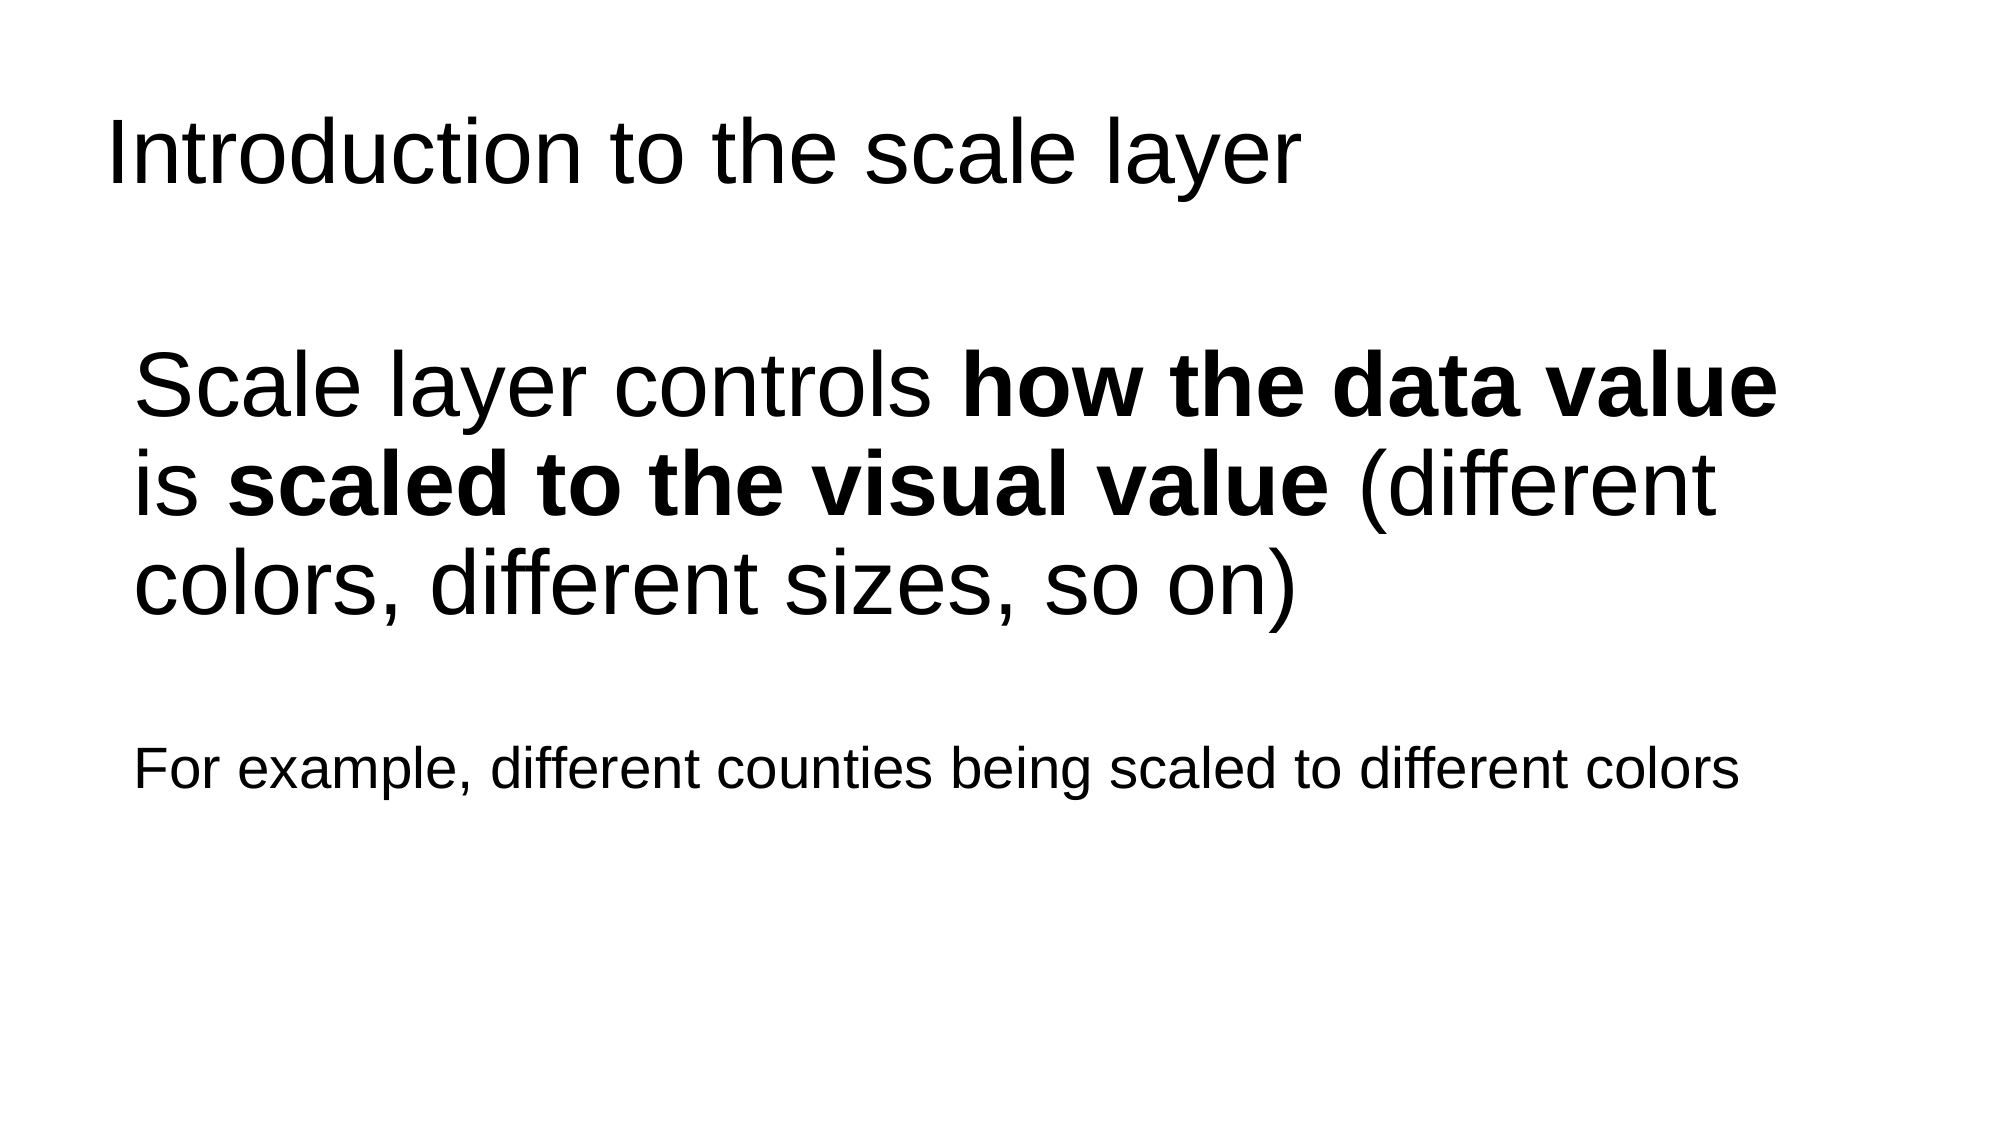

# Introduction to the scale layer
Scale layer controls how the data value is scaled to the visual value (different colors, different sizes, so on)

For example, different counties being scaled to different colors